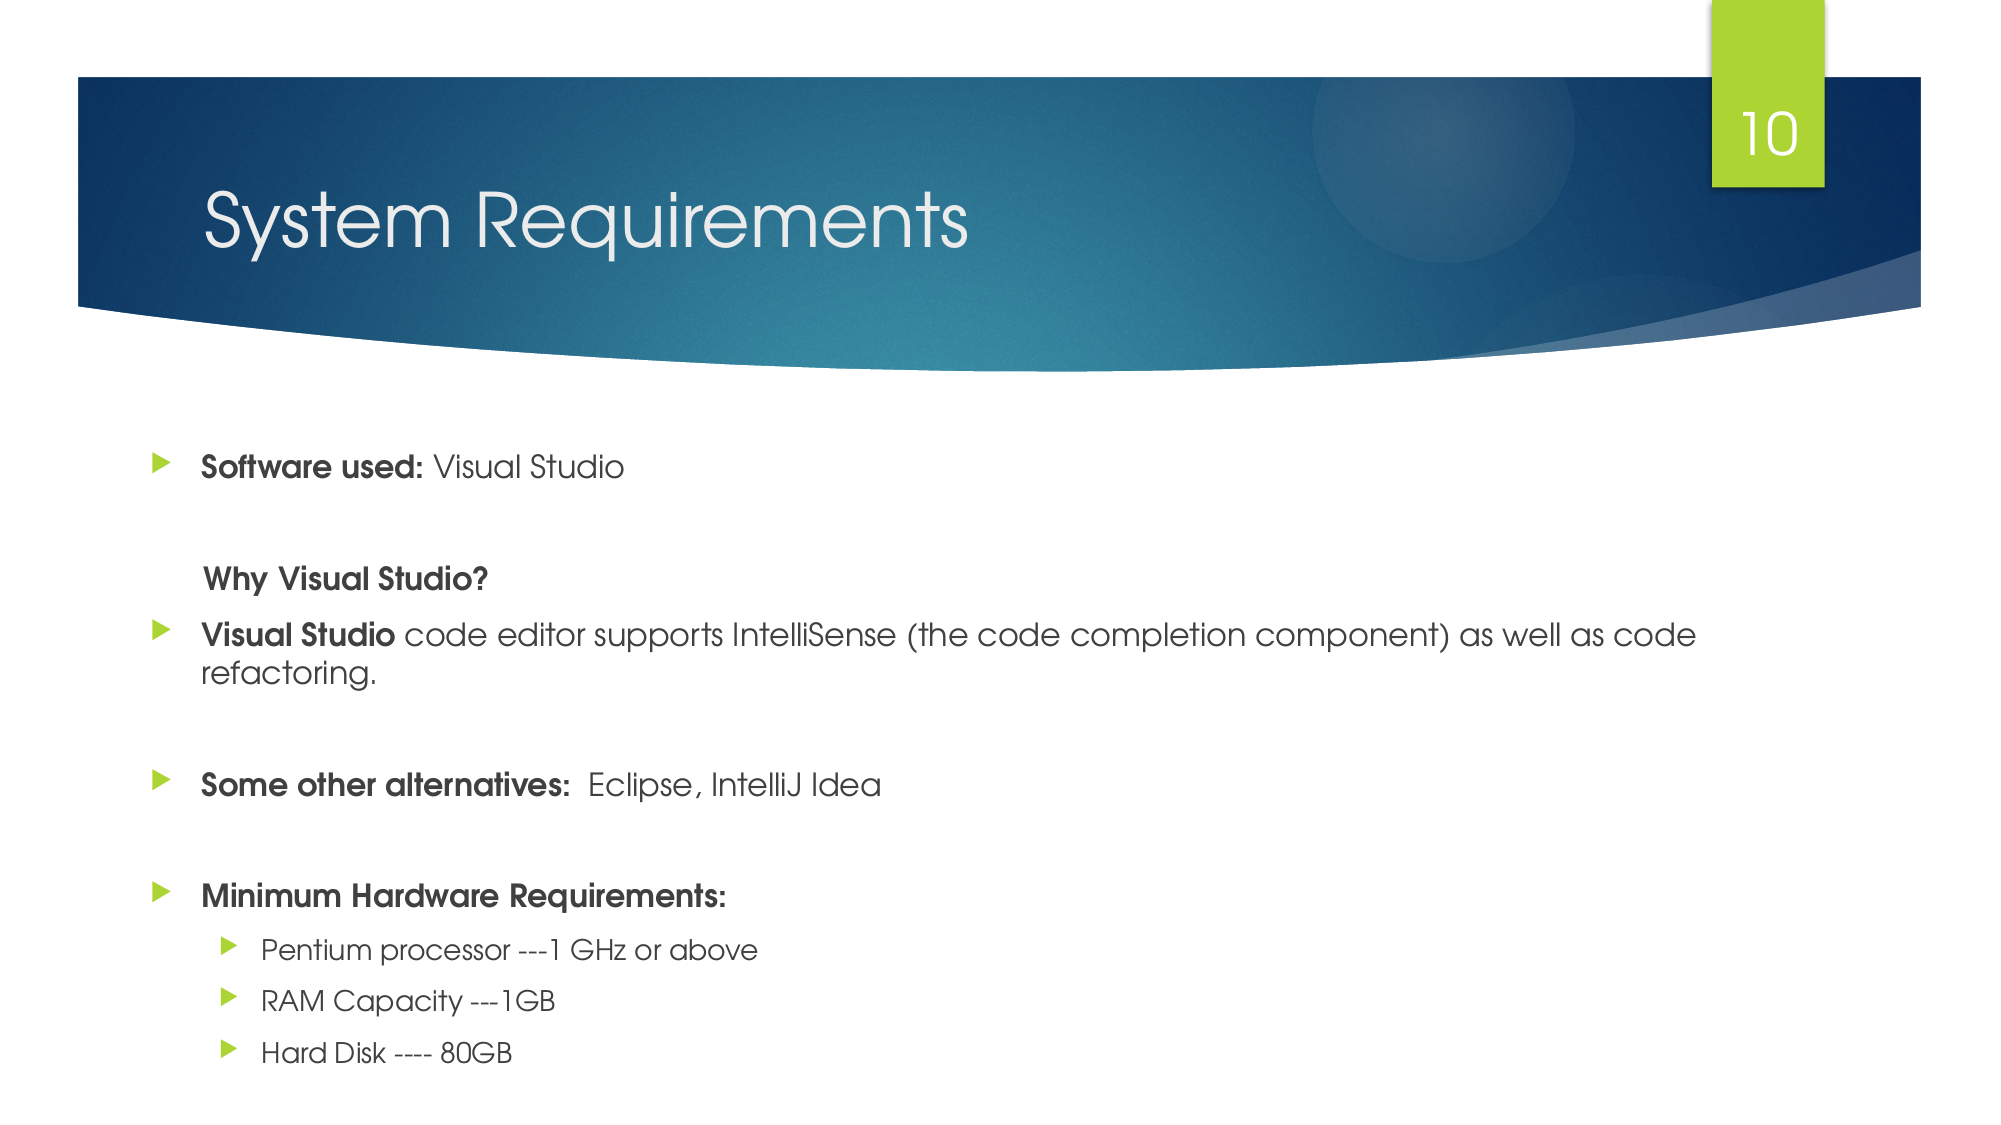

10
# System Requirements

Software used: Visual Studio

      Why Visual Studio?
Visual Studio code editor supports IntelliSense (the code completion component) as well as code refactoring.

Some other alternatives:  Eclipse, IntelliJ Idea

Minimum Hardware Requirements:
Pentium processor ---1 GHz or above
RAM Capacity ---1GB
Hard Disk ---- 80GB